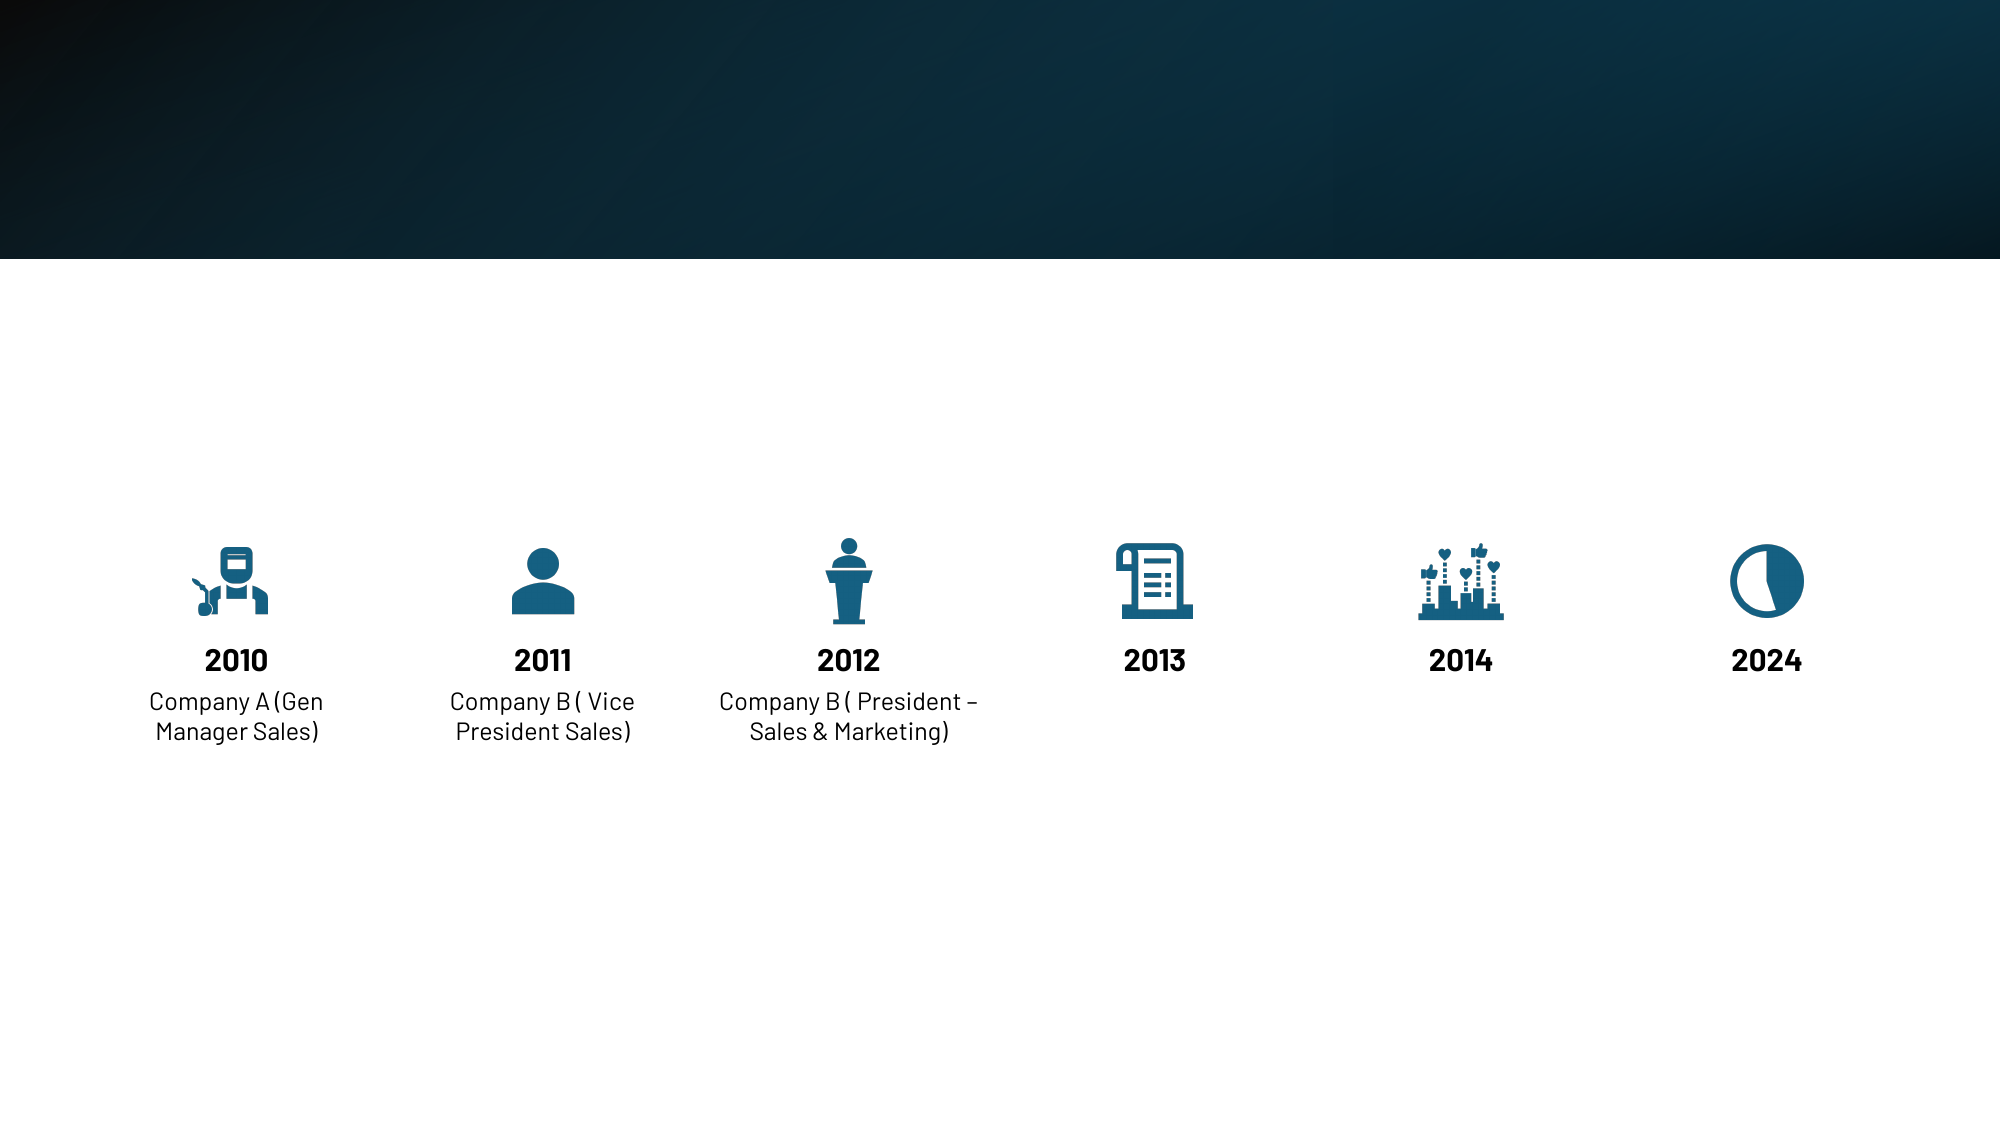

2010
Company A (Gen Manager Sales)
2011
Company B ( Vice President Sales)
2012
Company B ( President – Sales & Marketing)
2013
2014
2024